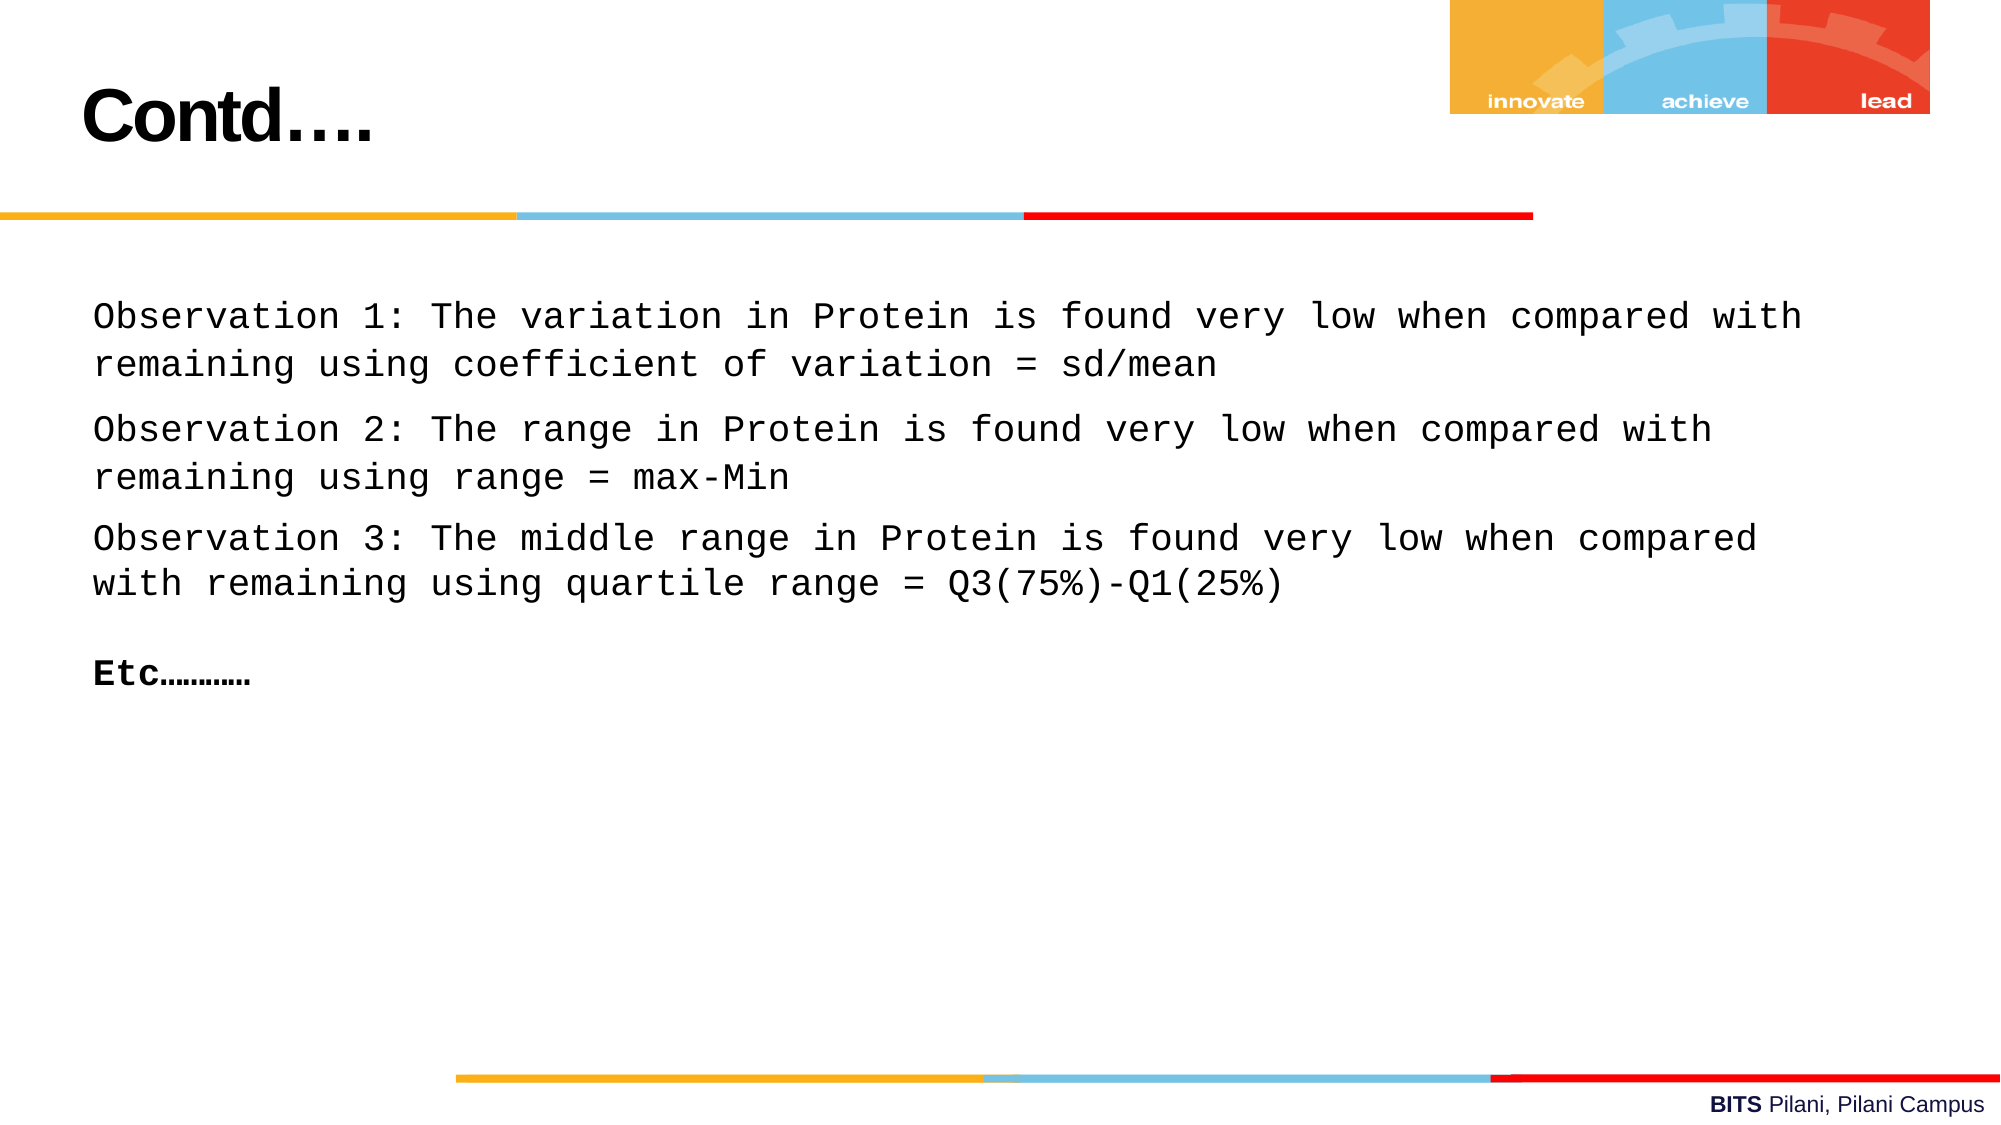

Contd….
Observation 1: The variation in Protein is found very low when compared with   remaining using coefficient of variation = sd/mean
Observation 2: The range in Protein is found very low when compared with       remaining using range = max-Min
Observation 3: The middle range in Protein is found very low when compared with remaining using quartile range = Q3(75%)-Q1(25%)

Etc…………